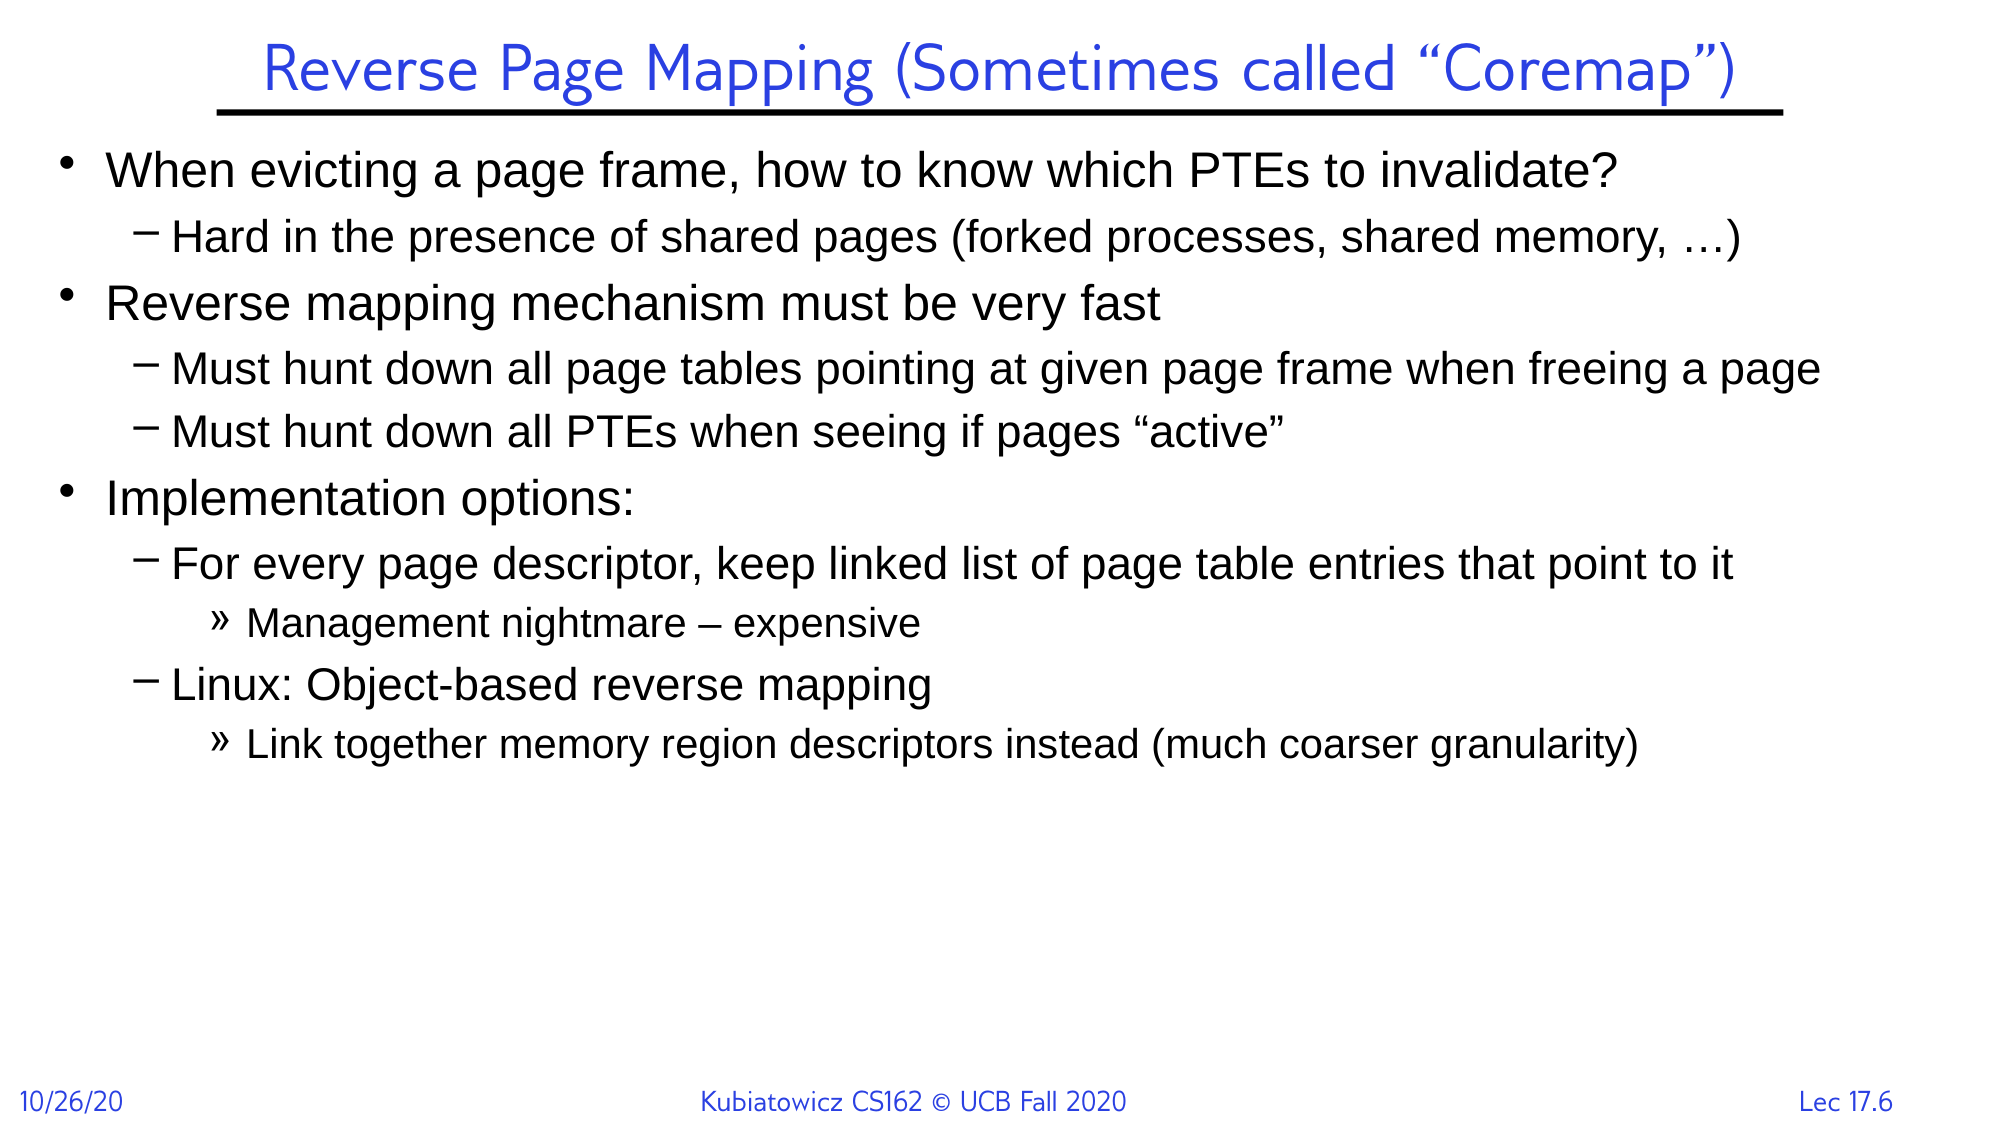

# Reverse Page Mapping (Sometimes called “Coremap”)
When evicting a page frame, how to know which PTEs to invalidate?
Hard in the presence of shared pages (forked processes, shared memory, …)
Reverse mapping mechanism must be very fast
Must hunt down all page tables pointing at given page frame when freeing a page
Must hunt down all PTEs when seeing if pages “active”
Implementation options:
For every page descriptor, keep linked list of page table entries that point to it
Management nightmare – expensive
Linux: Object-based reverse mapping
Link together memory region descriptors instead (much coarser granularity)